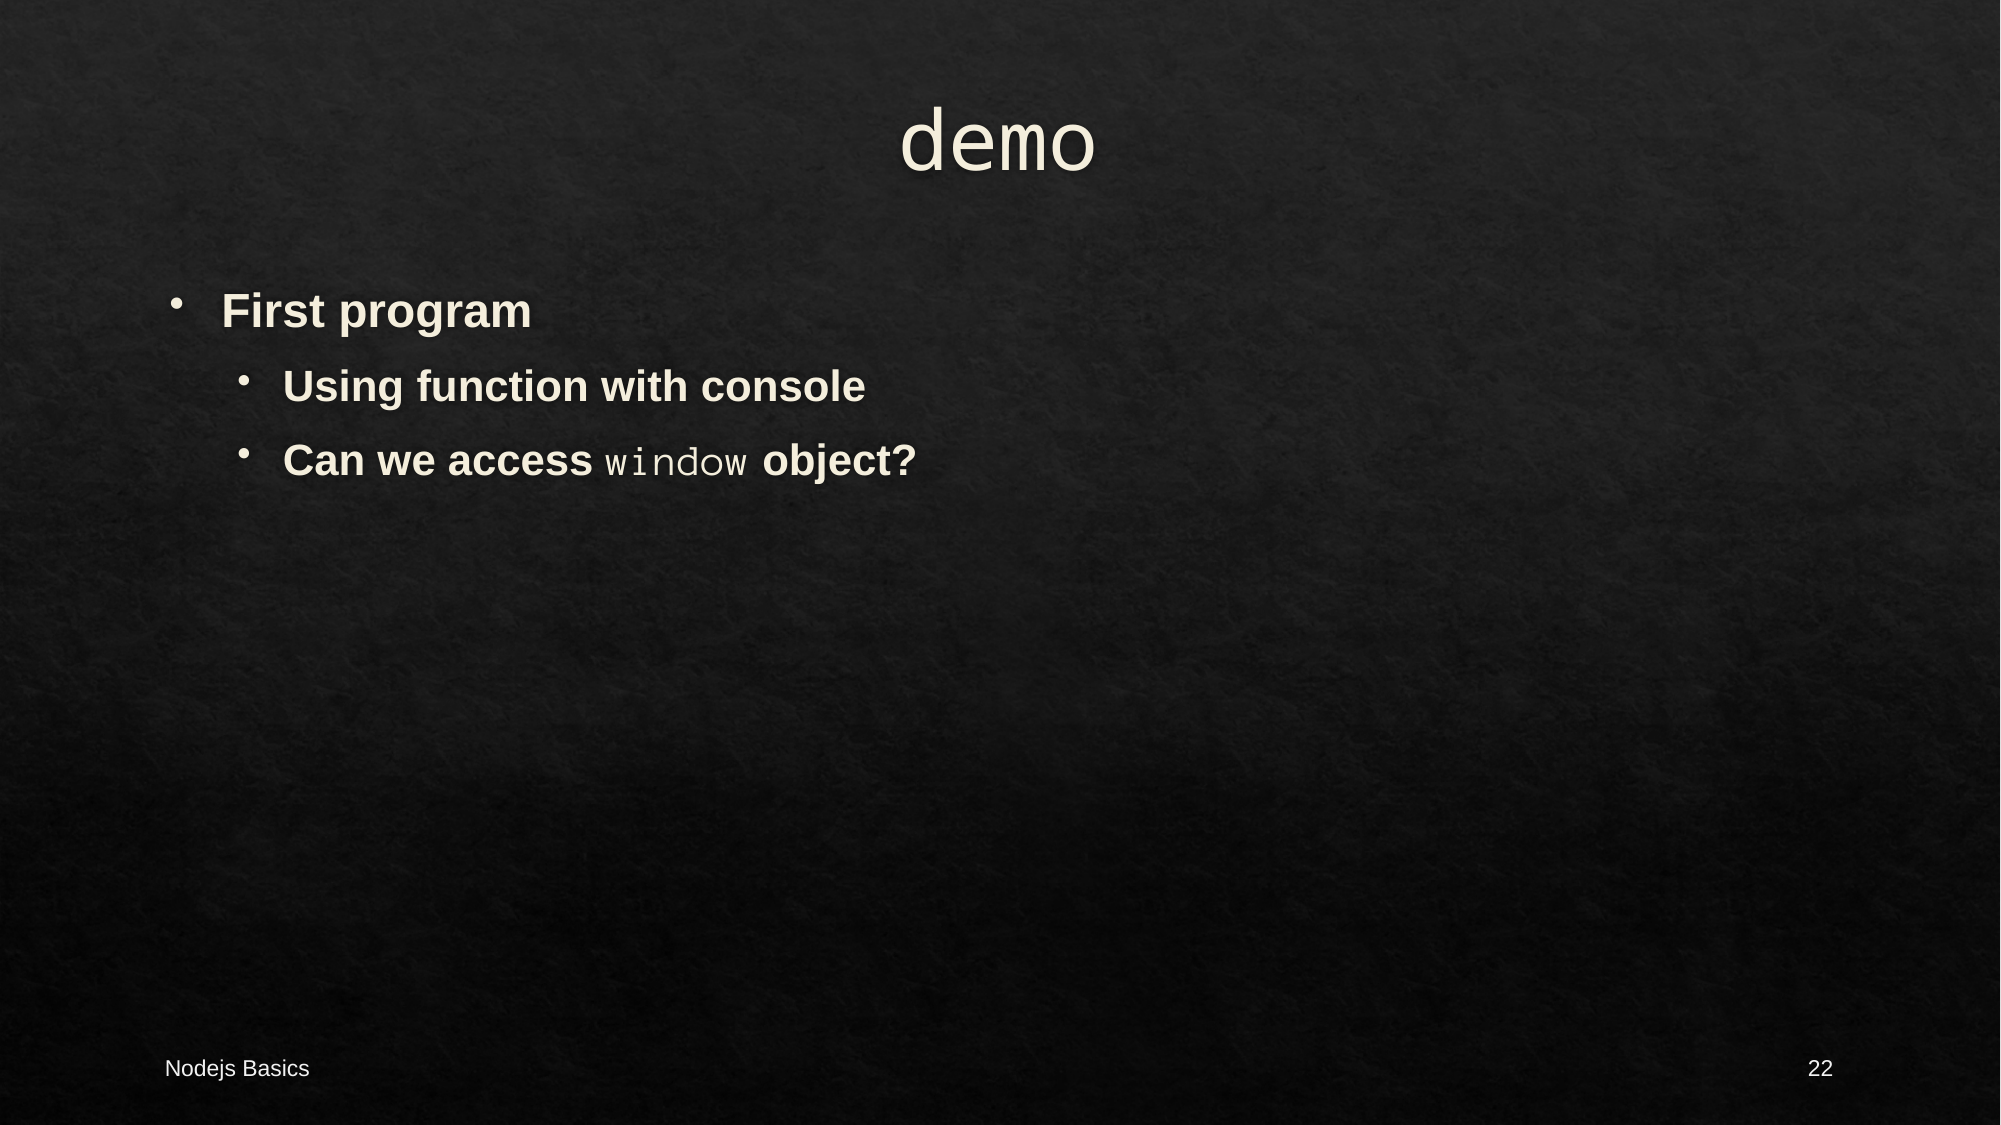

# demo
First program
Using function with console
Can we access window object?

Nodejs Basics
22